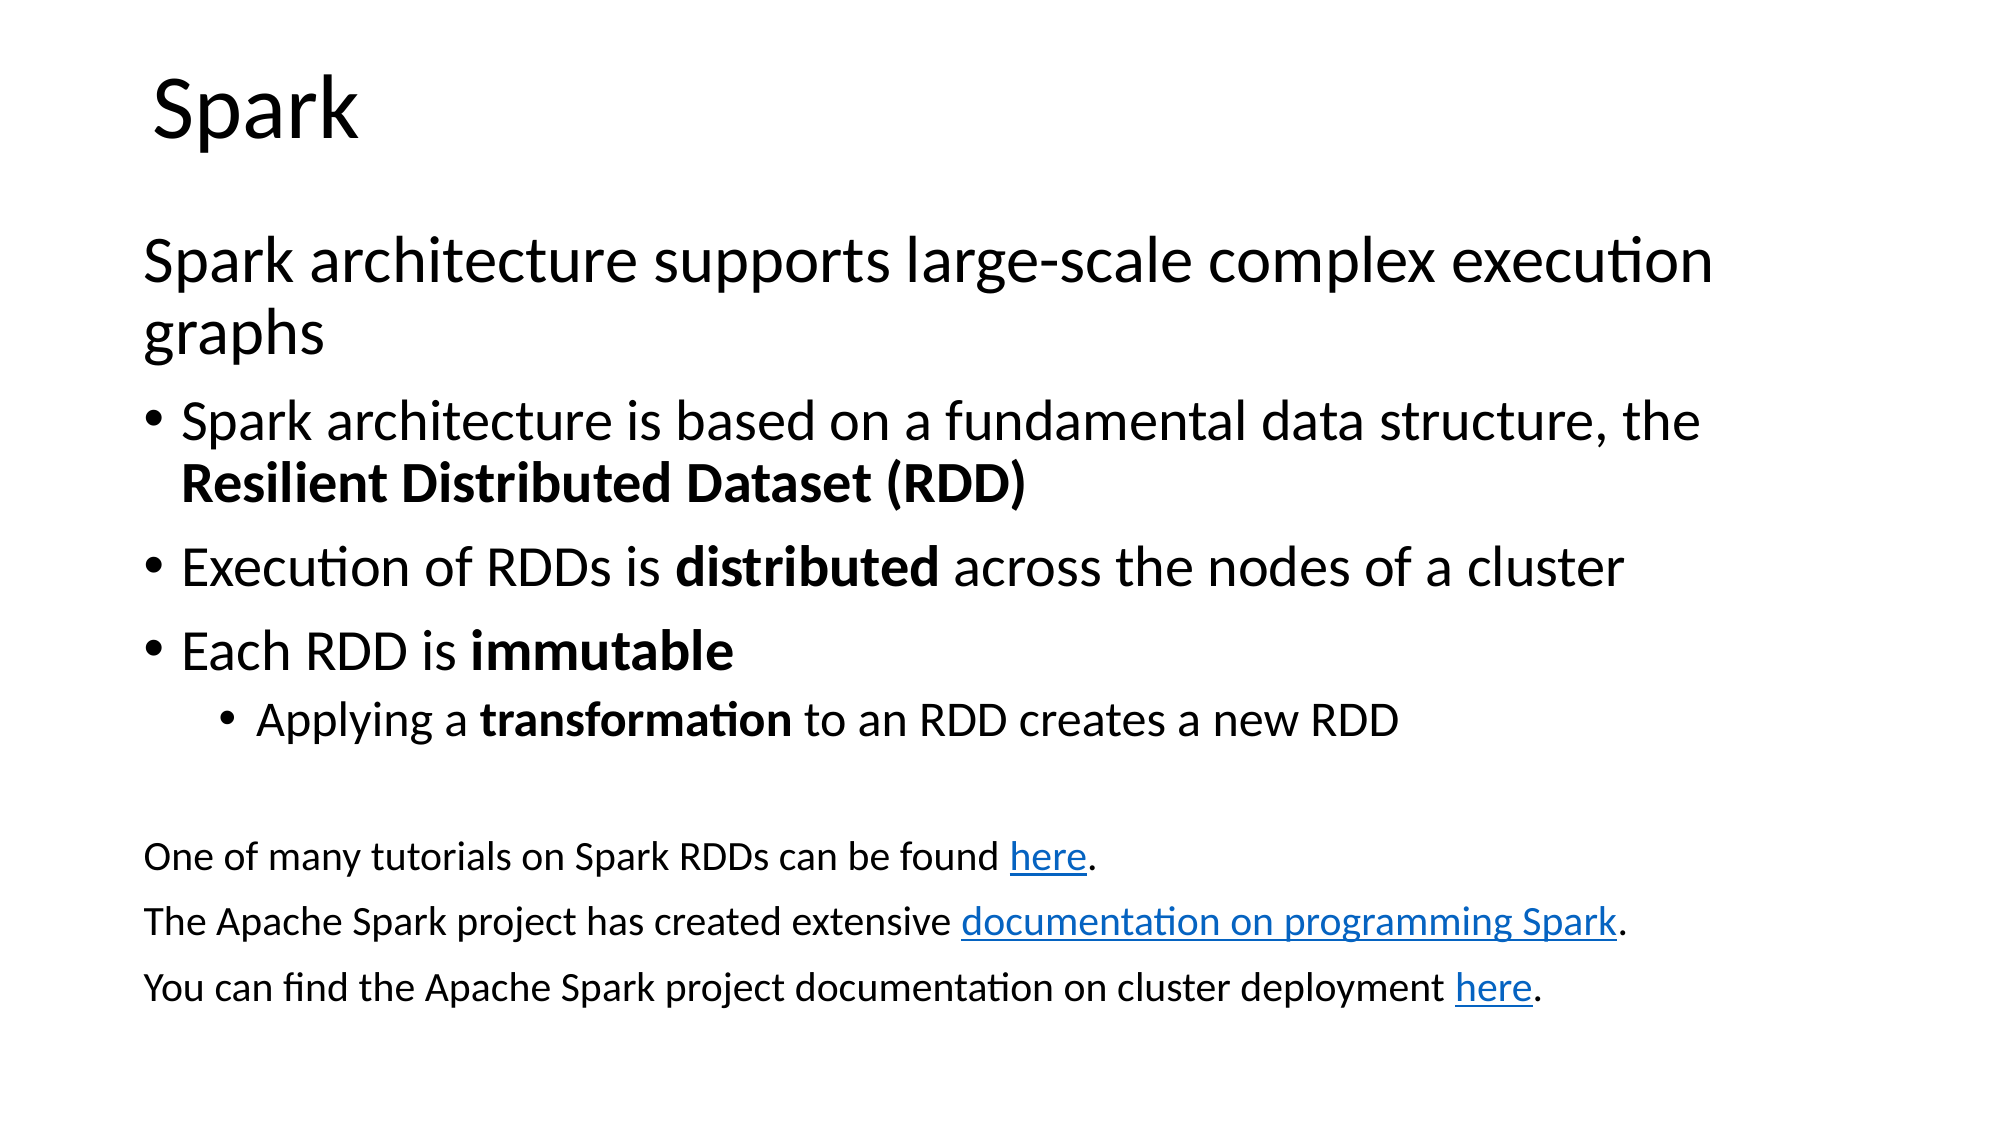

Spark
Spark architecture supports large-scale complex execution graphs
Spark architecture is based on a fundamental data structure, the Resilient Distributed Dataset (RDD)
Execution of RDDs is distributed across the nodes of a cluster
Each RDD is immutable
Applying a transformation to an RDD creates a new RDD

One of many tutorials on Spark RDDs can be found here.
The Apache Spark project has created extensive documentation on programming Spark.
You can find the Apache Spark project documentation on cluster deployment here.